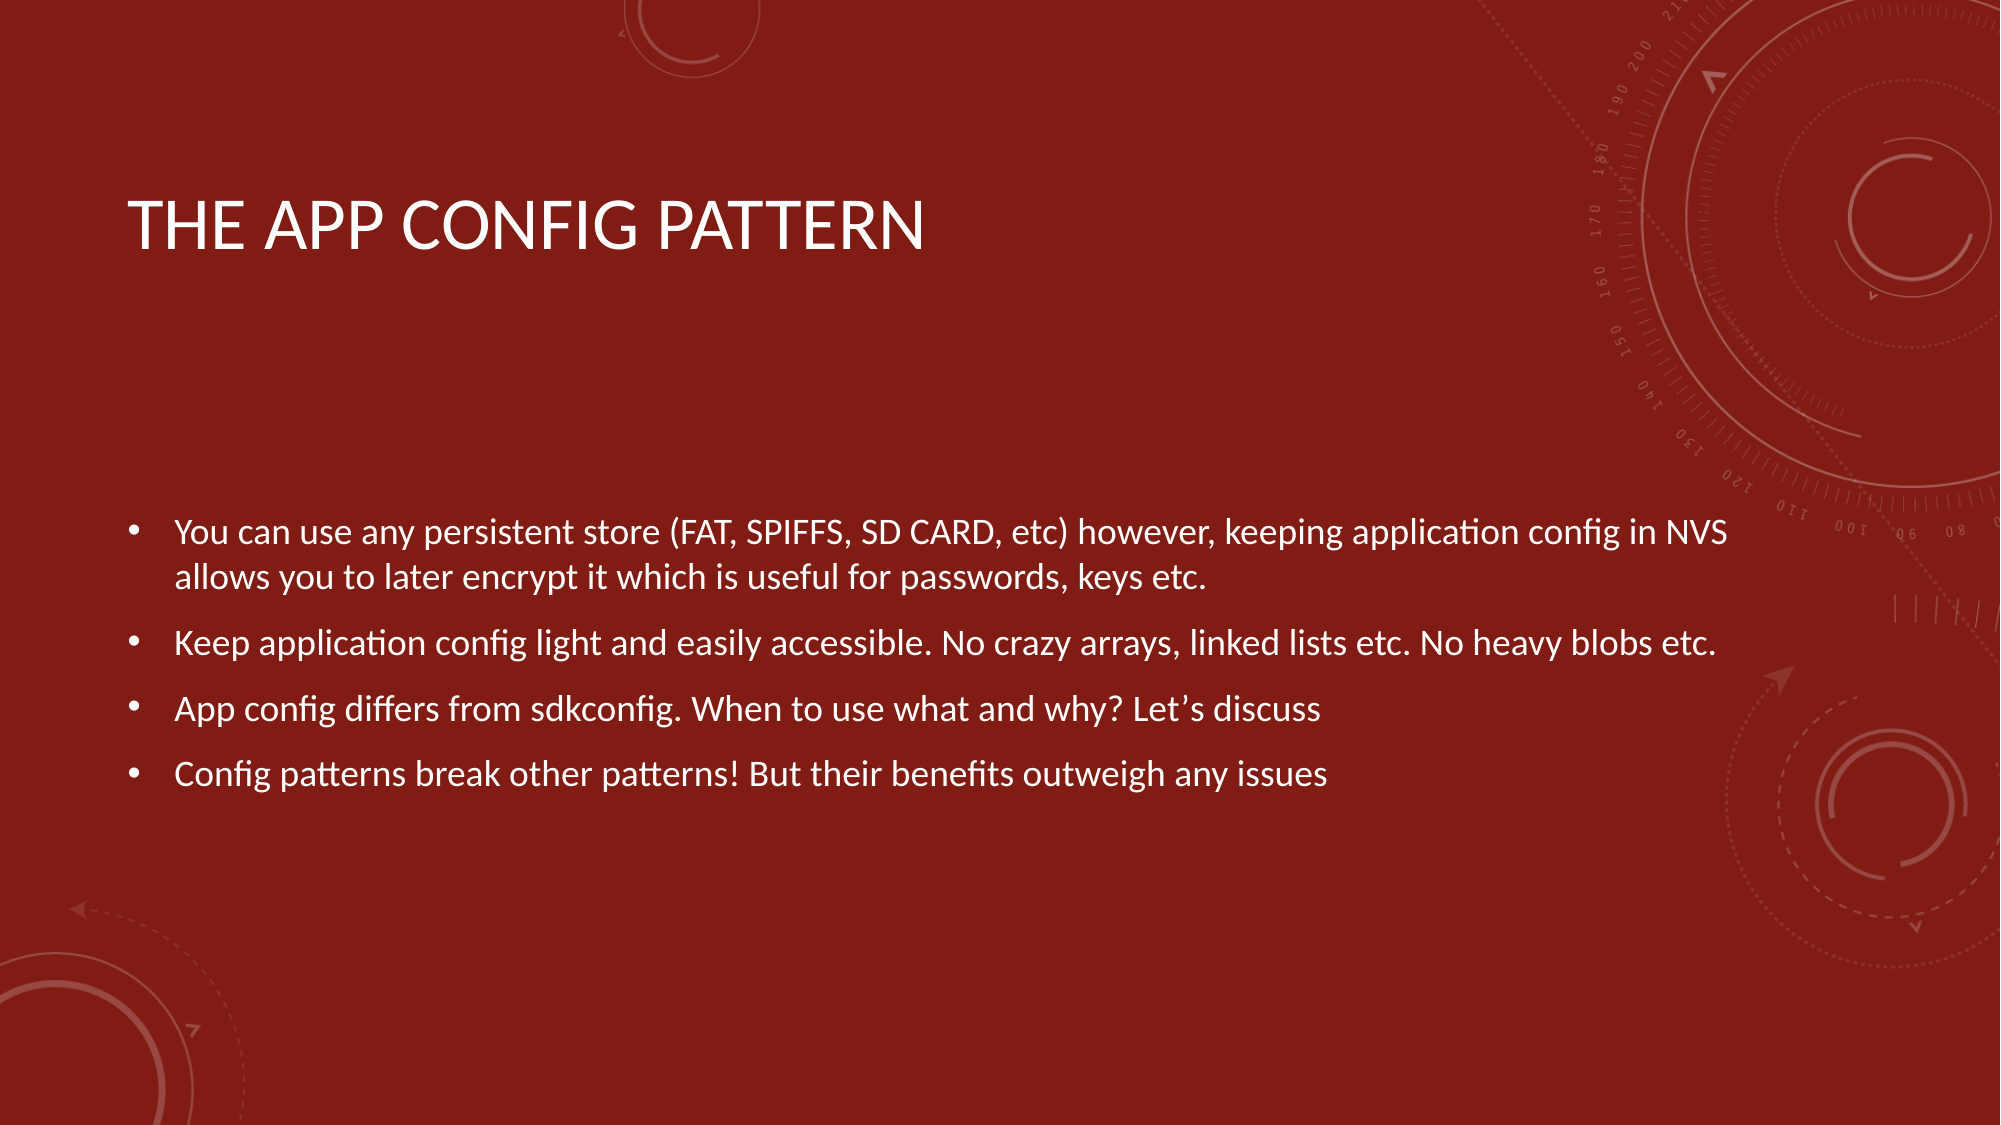

# The APP CONFIG Pattern
You can use any persistent store (FAT, SPIFFS, SD CARD, etc) however, keeping application config in NVS allows you to later encrypt it which is useful for passwords, keys etc.
Keep application config light and easily accessible. No crazy arrays, linked lists etc. No heavy blobs etc.
App config differs from sdkconfig. When to use what and why? Let’s discuss
Config patterns break other patterns! But their benefits outweigh any issues